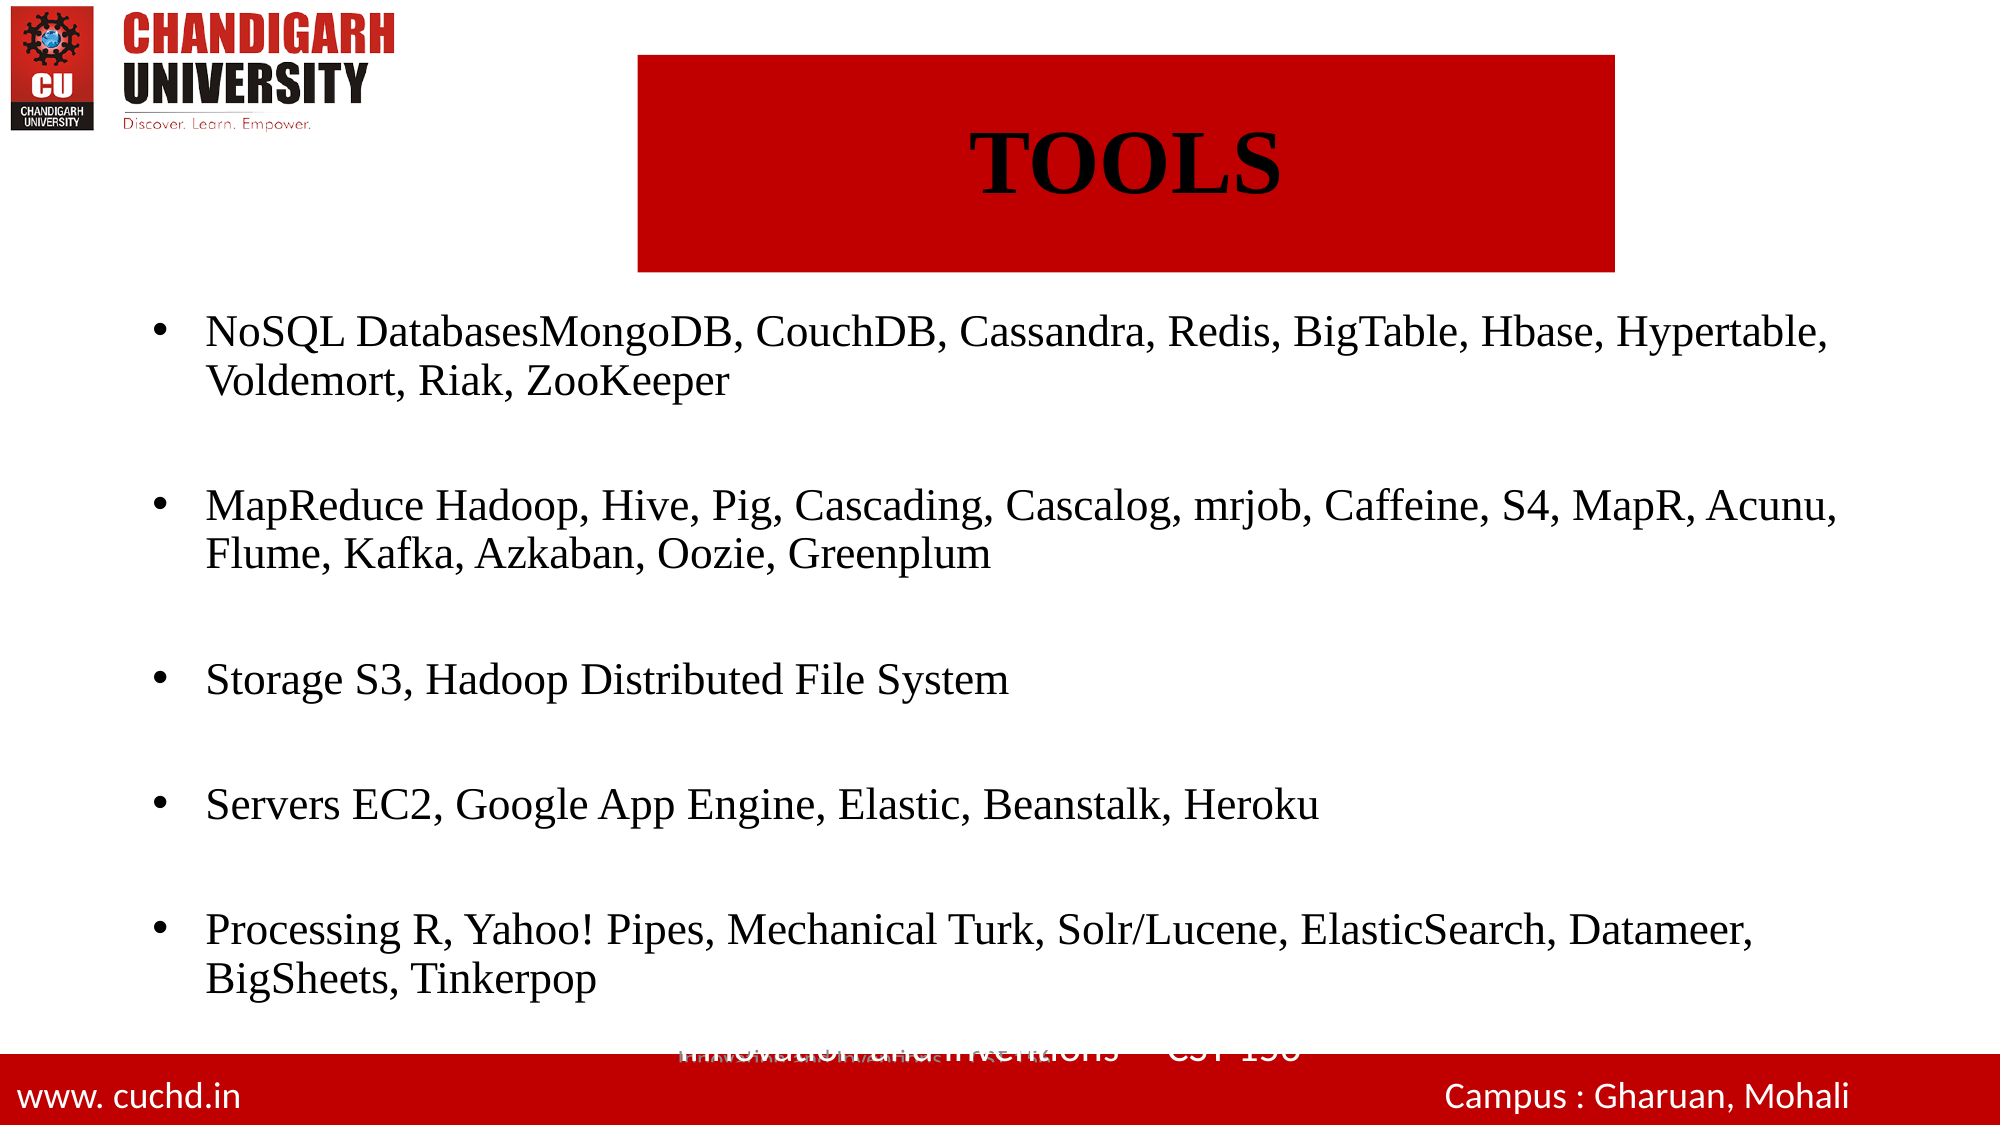

# TOOLS
NoSQL DatabasesMongoDB, CouchDB, Cassandra, Redis, BigTable, Hbase, Hypertable, Voldemort, Riak, ZooKeeper

MapReduce Hadoop, Hive, Pig, Cascading, Cascalog, mrjob, Caffeine, S4, MapR, Acunu, Flume, Kafka, Azkaban, Oozie, Greenplum

Storage S3, Hadoop Distributed File System

Servers EC2, Google App Engine, Elastic, Beanstalk, Heroku

Processing R, Yahoo! Pipes, Mechanical Turk, Solr/Lucene, ElasticSearch, Datameer, BigSheets, Tinkerpop

10/26/2018
Innovation and Inventions     CST 156
www. cuchd.in                                                                                       Campus : Gharaun, Mohali
31
31
31
www. cuchd.in                                                                                                                                                     Campus : Gharuan, Mohali
www. cuchd.in                                                                                                                                                     Campus : Gharuan, Mohali
www. cuchd.in                                                                                                                                              Campus : Gharuan, Mohali
Innovation and Inventions     CST 156
www. cuchd.in                                                                                                                                              Campus : Gharuan, Mohali